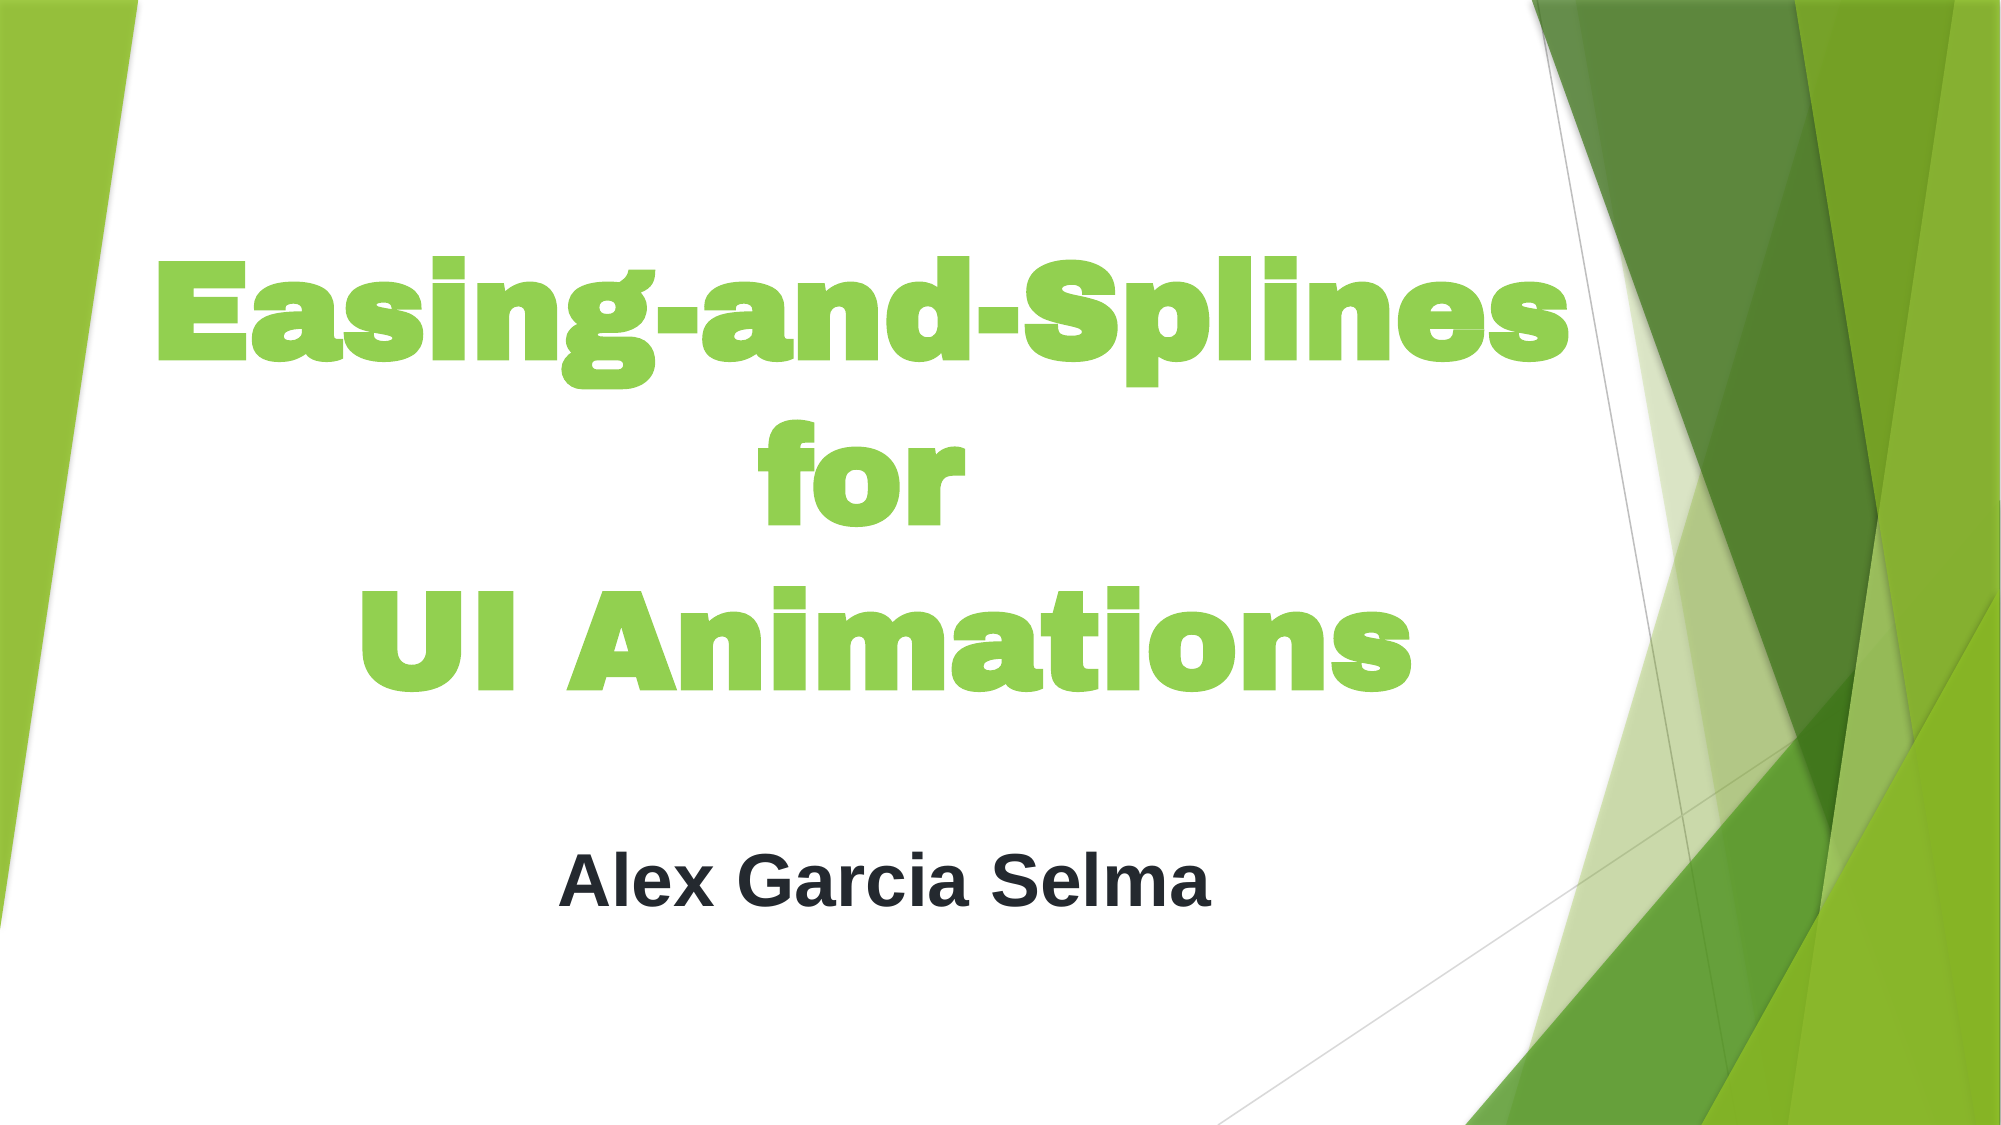

# Easing-and-Splines for UI Animations
Alex Garcia Selma